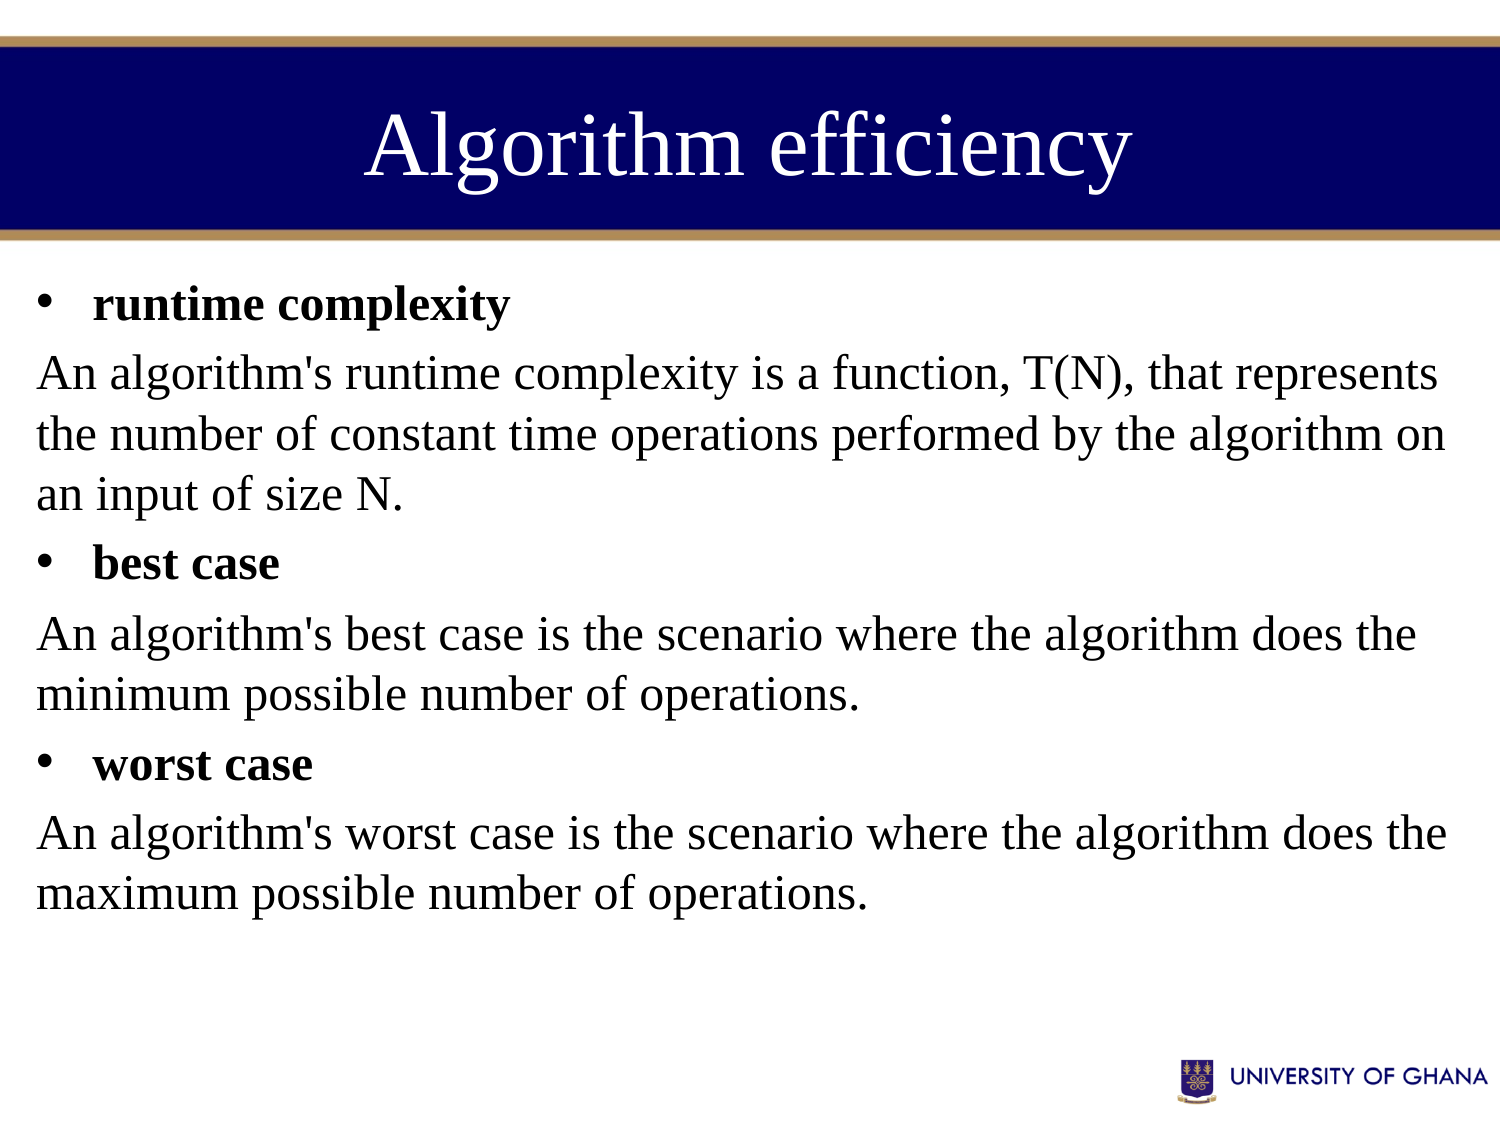

# Algorithm efficiency
runtime complexity
An algorithm's runtime complexity is a function, T(N), that represents the number of constant time operations performed by the algorithm on an input of size N.
best case
An algorithm's best case is the scenario where the algorithm does the minimum possible number of operations.
worst case
An algorithm's worst case is the scenario where the algorithm does the maximum possible number of operations.